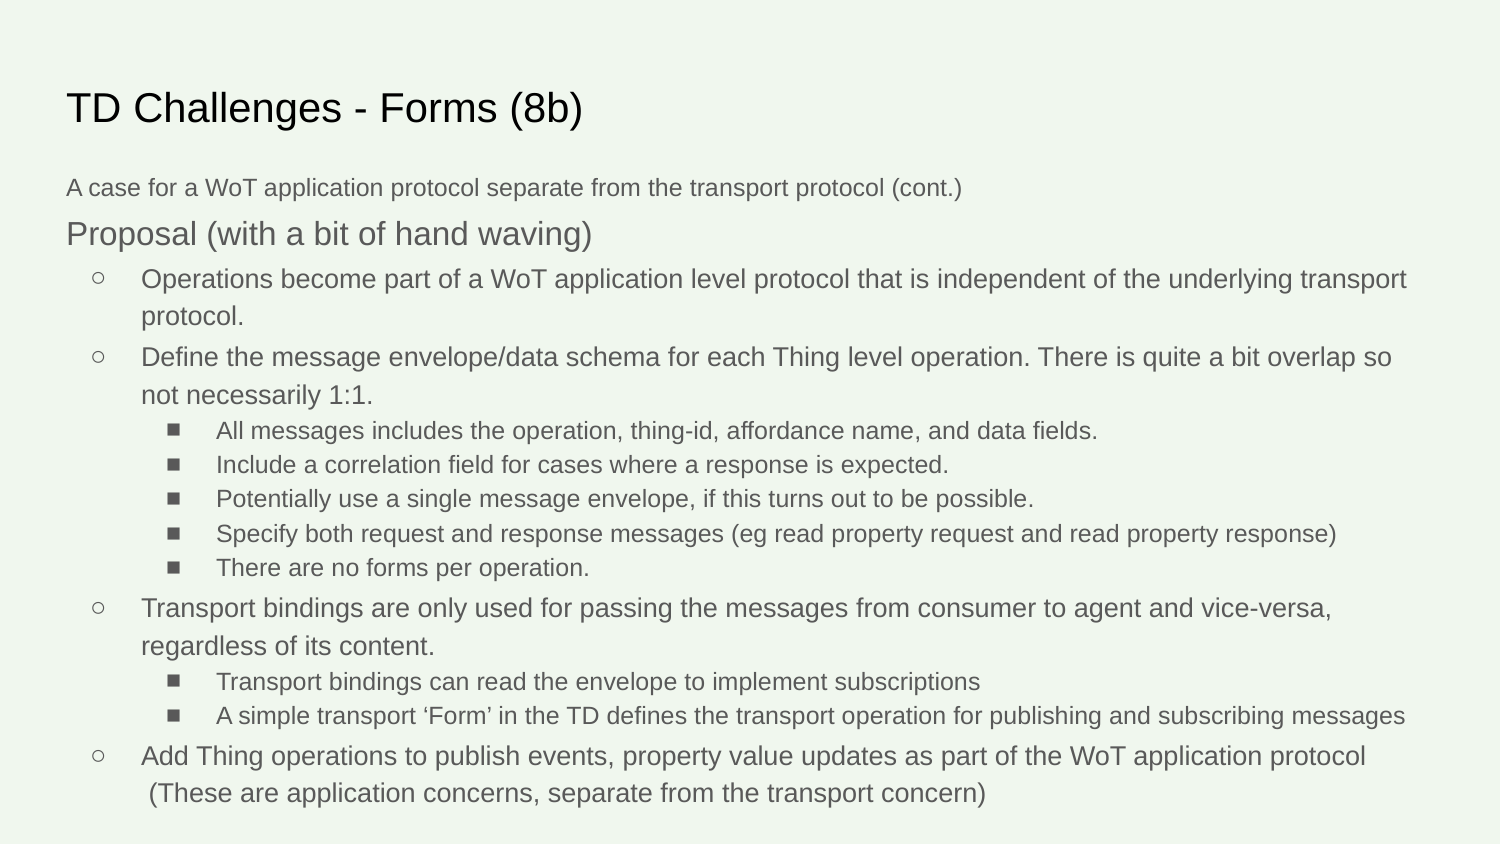

# TD Challenges - Forms (8b)
A case for a WoT application protocol separate from the transport protocol (cont.)
Proposal (with a bit of hand waving)
Operations become part of a WoT application level protocol that is independent of the underlying transport protocol.
Define the message envelope/data schema for each Thing level operation. There is quite a bit overlap so not necessarily 1:1.
All messages includes the operation, thing-id, affordance name, and data fields.
Include a correlation field for cases where a response is expected.
Potentially use a single message envelope, if this turns out to be possible.
Specify both request and response messages (eg read property request and read property response)
There are no forms per operation.
Transport bindings are only used for passing the messages from consumer to agent and vice-versa, regardless of its content.
Transport bindings can read the envelope to implement subscriptions
A simple transport ‘Form’ in the TD defines the transport operation for publishing and subscribing messages
Add Thing operations to publish events, property value updates as part of the WoT application protocol
 (These are application concerns, separate from the transport concern)